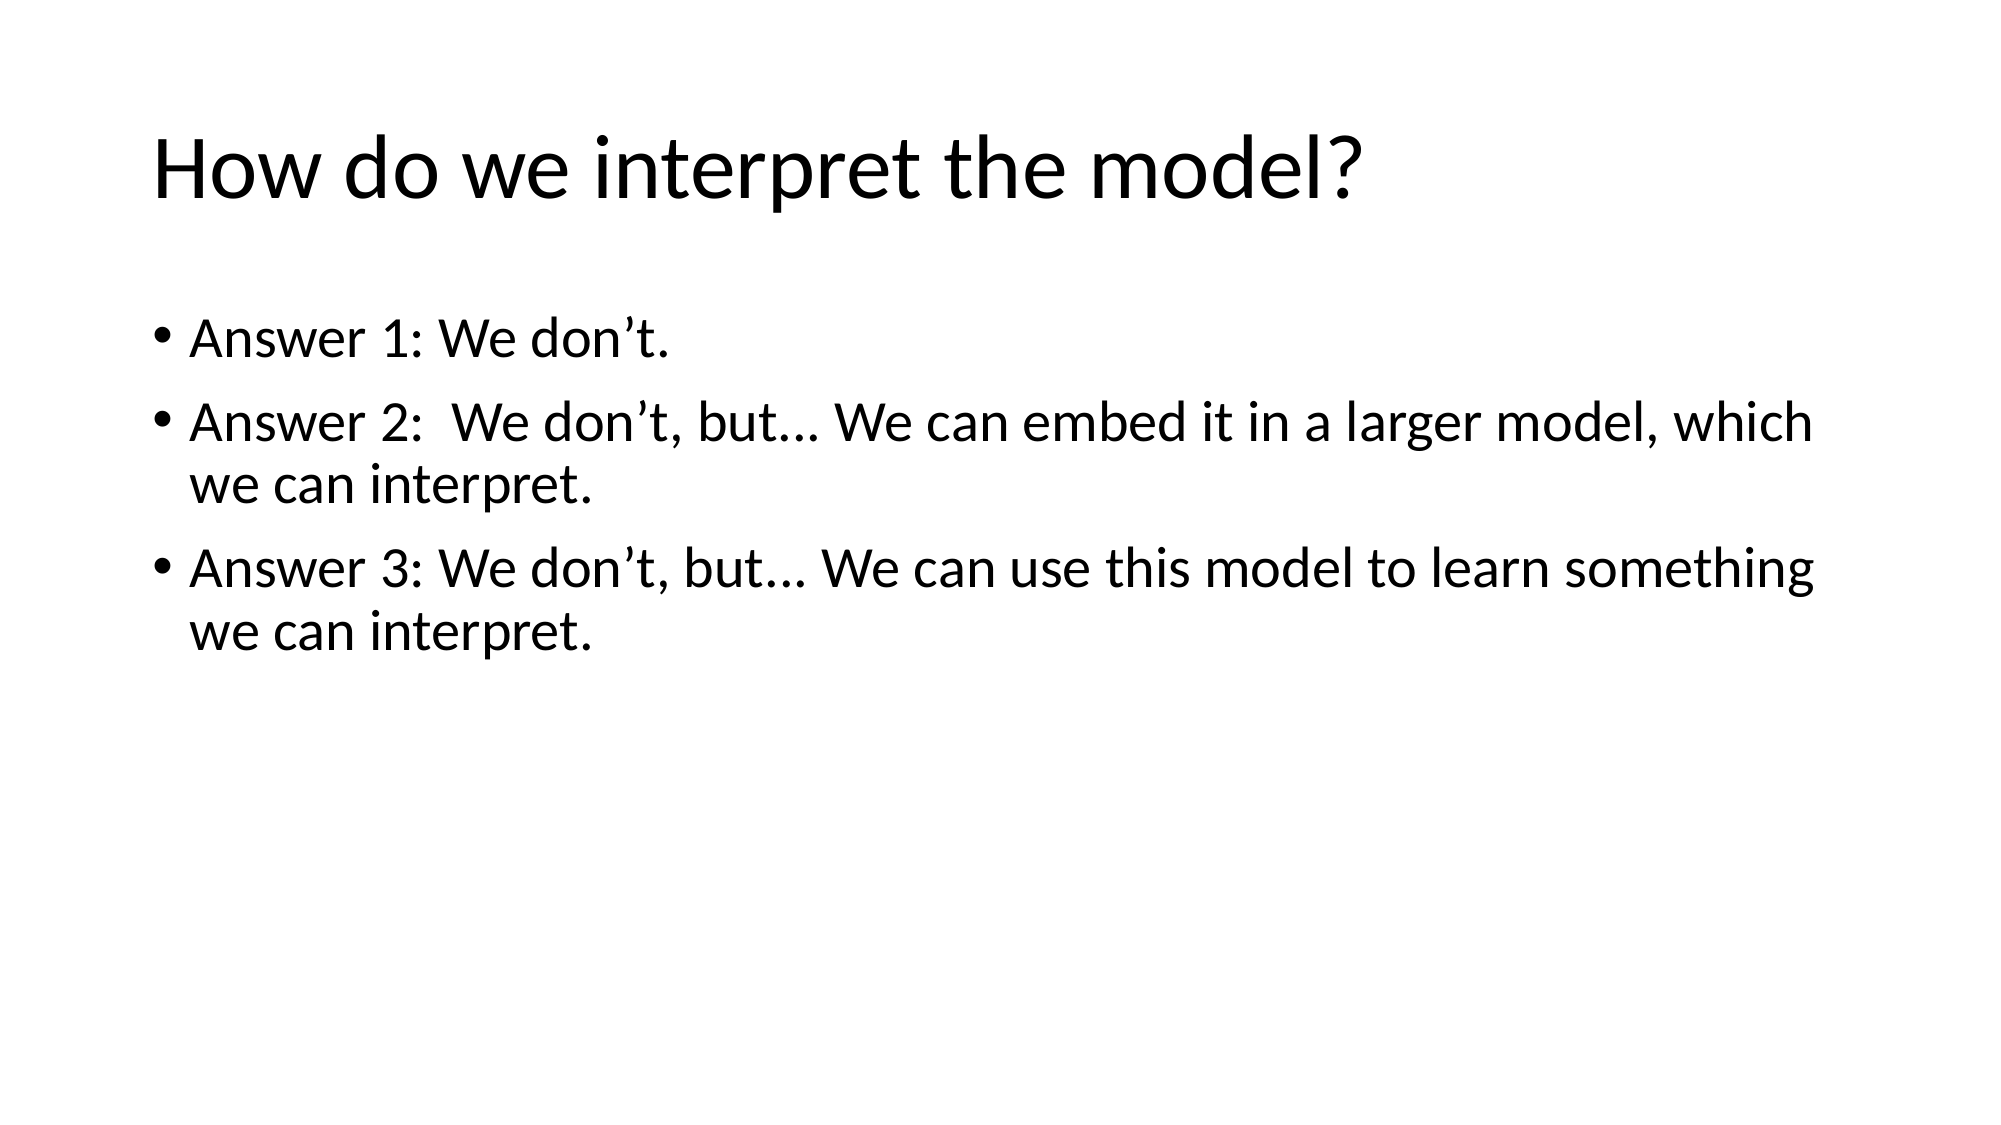

# How do we interpret the model?
Answer 1: We don’t.
Answer 2:  We don’t, but... We can embed it in a larger model, which we can interpret.
Answer 3: We don’t, but... We can use this model to learn something we can interpret.